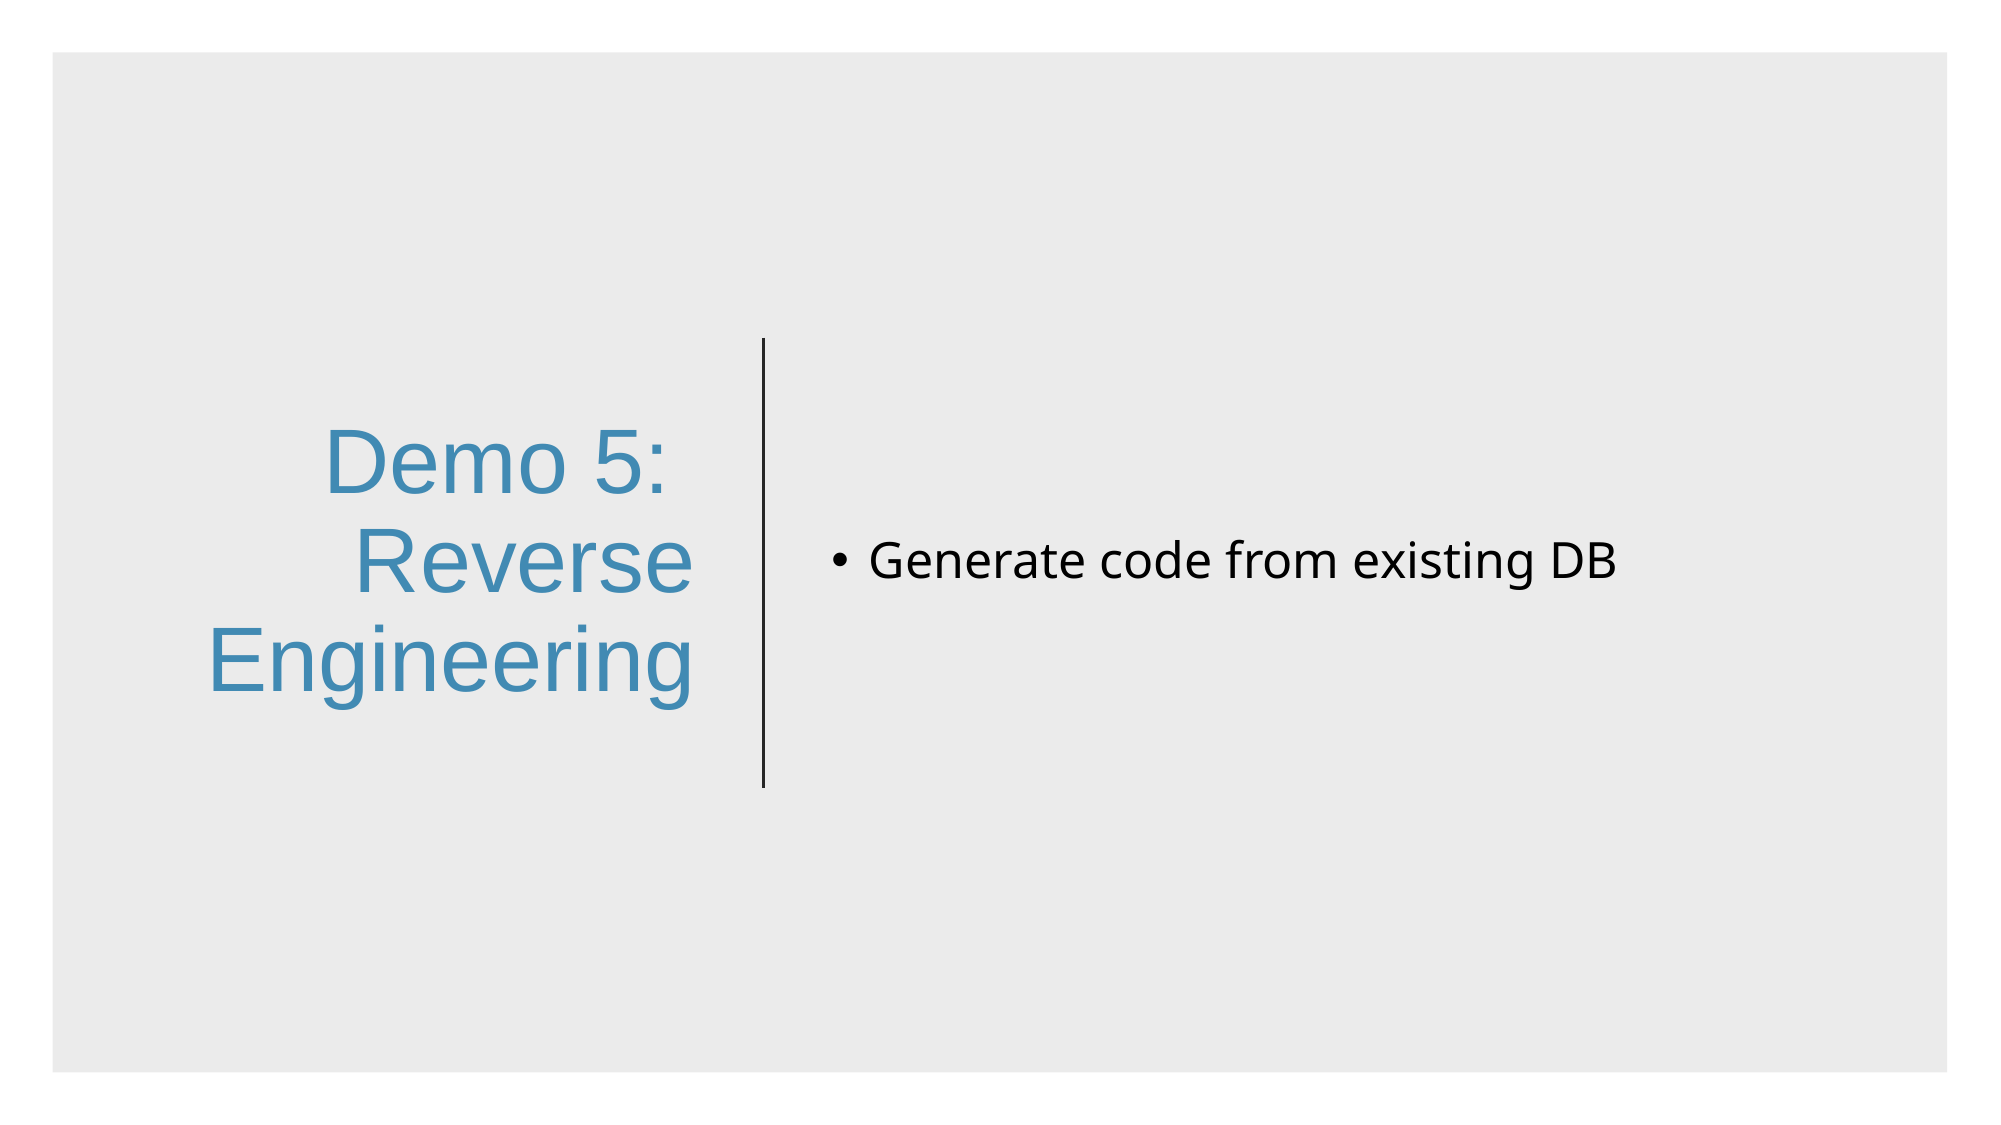

# Demo 5: Reverse Engineering
Generate code from existing DB